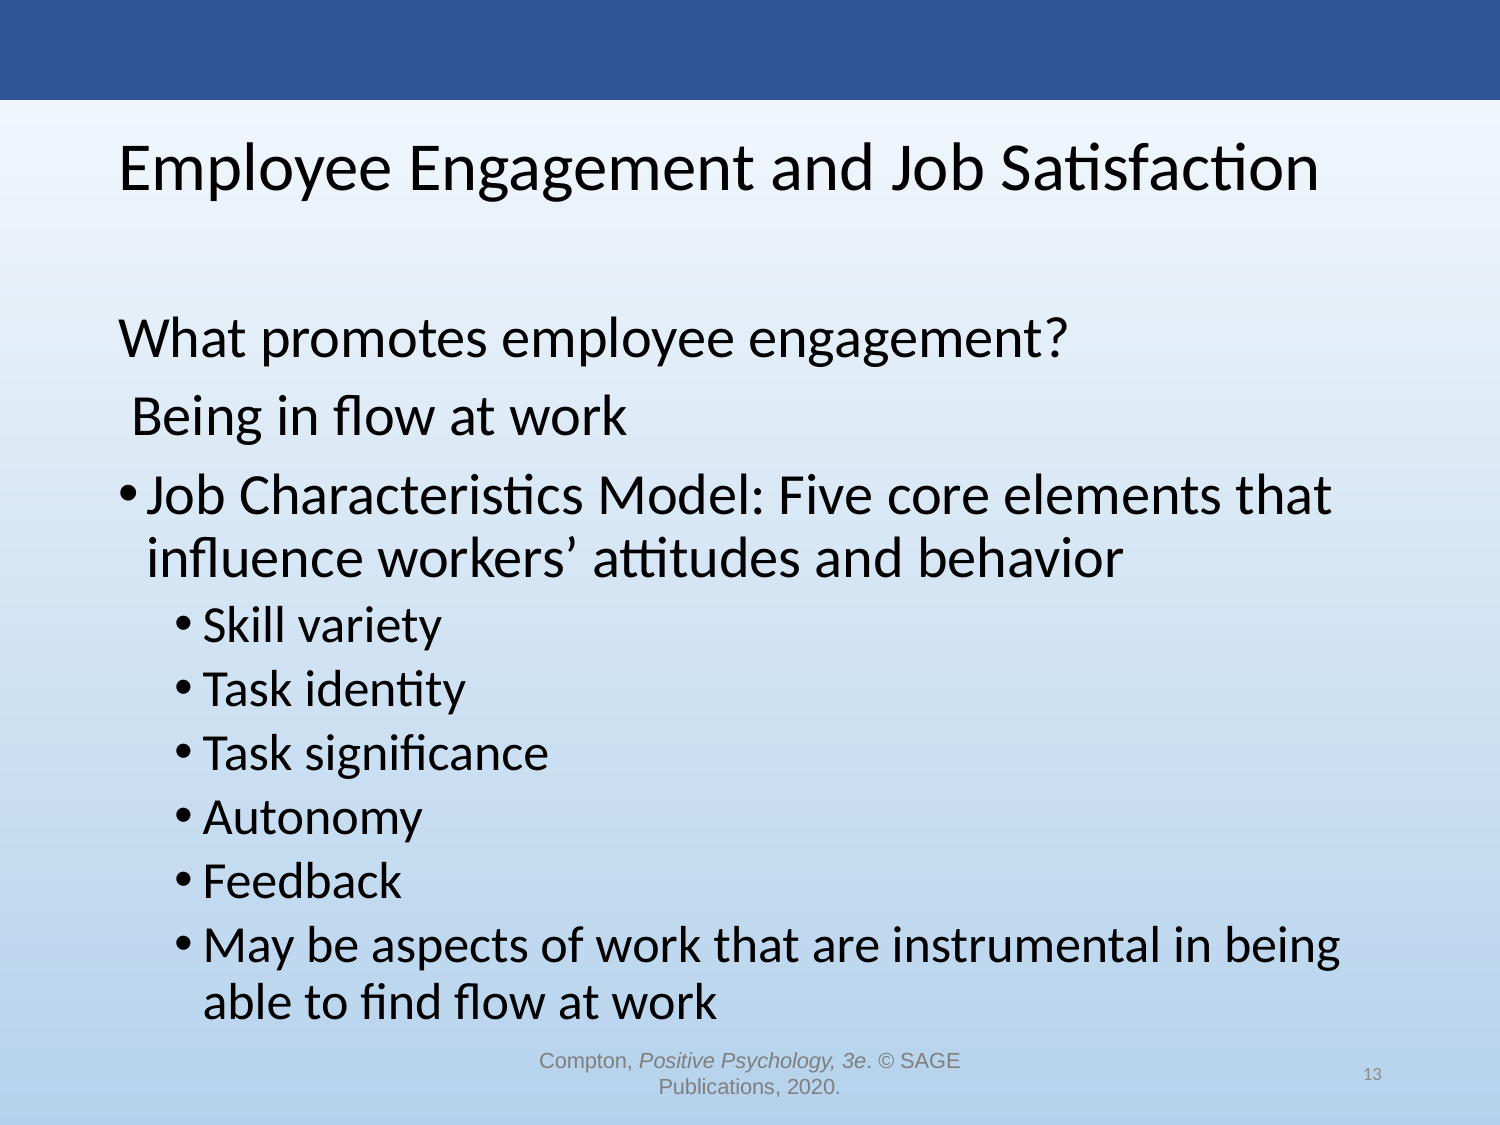

# Employee Engagement and Job Satisfaction
What promotes employee engagement?
 Being in flow at work
Job Characteristics Model: Five core elements that influence workers’ attitudes and behavior
Skill variety
Task identity
Task significance
Autonomy
Feedback
May be aspects of work that are instrumental in being able to find flow at work

Compton, Positive Psychology, 3e. © SAGE Publications, 2020.
13